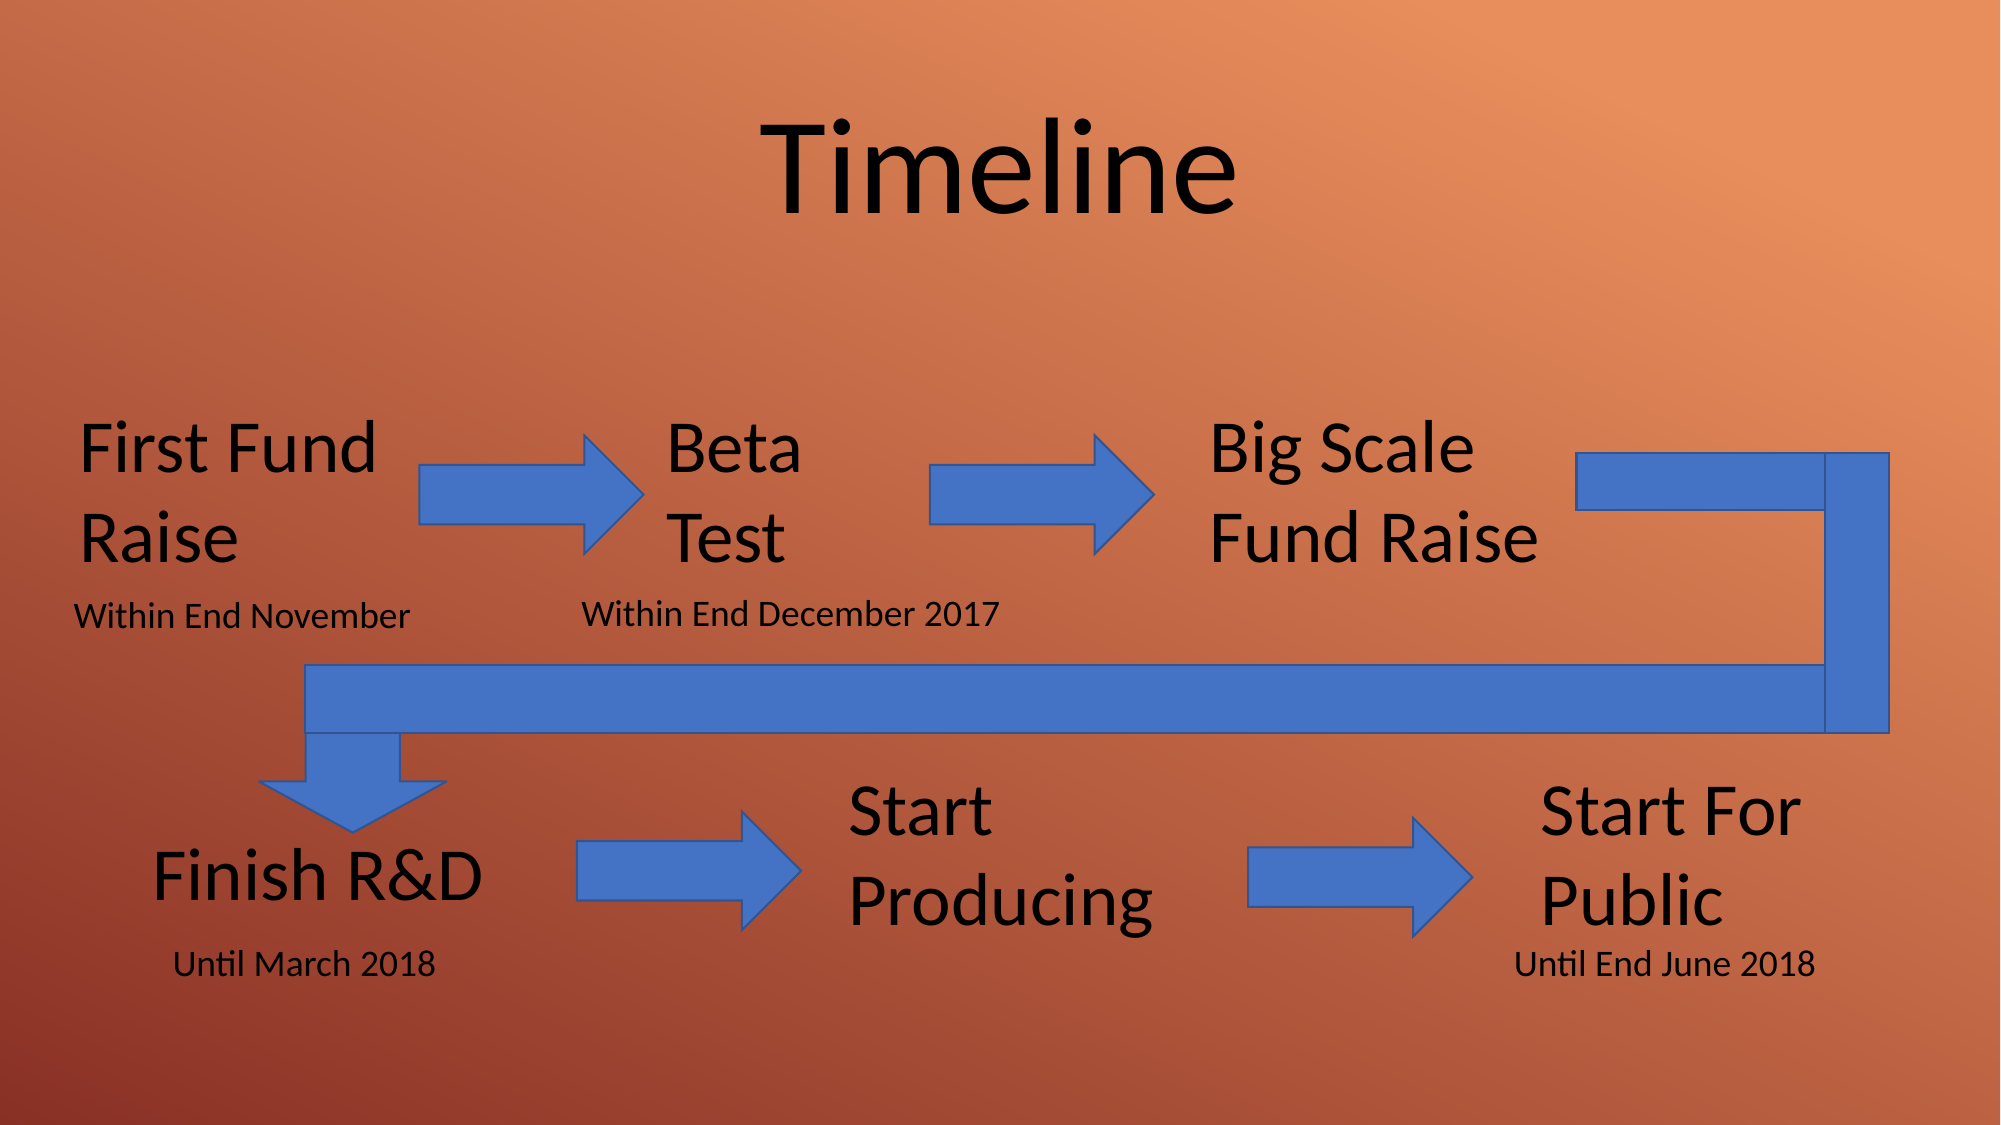

# Timeline
First Fund Raise
Beta Test
Big Scale Fund Raise

Within End December 2017
Within End November

Start Producing
Start For Public

Finish R&D

Until March 2018
Until End June 2018